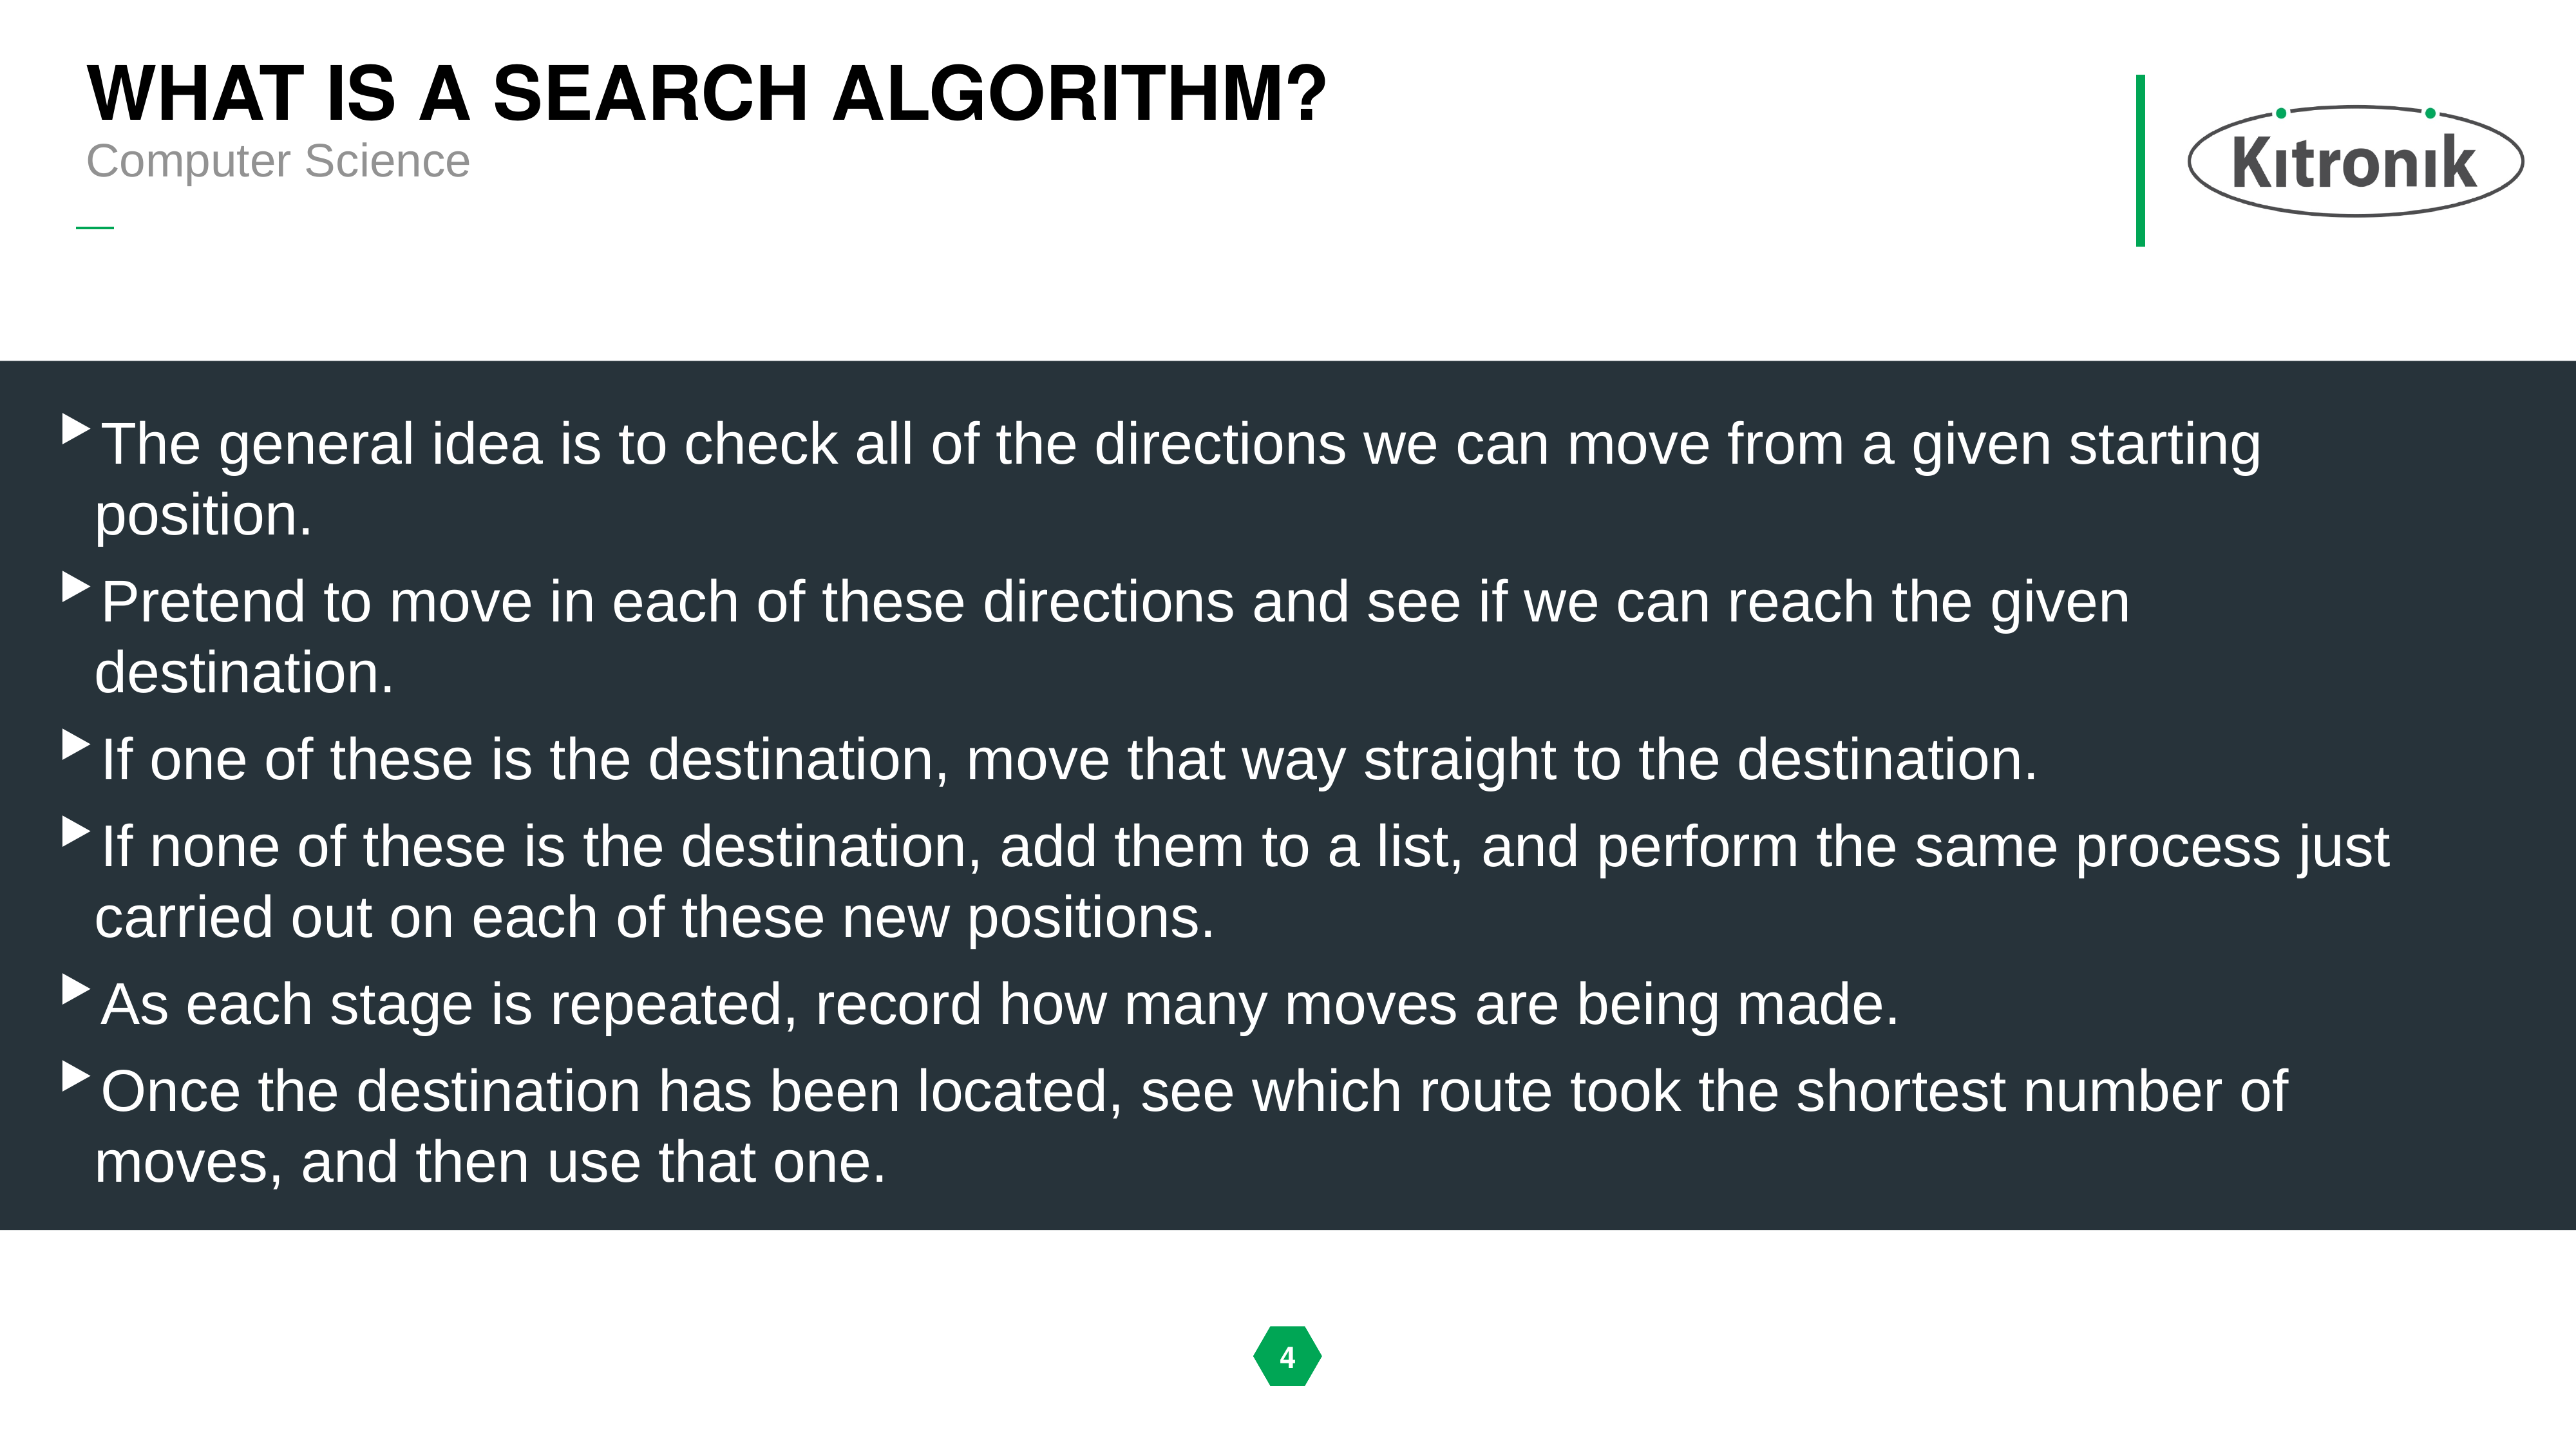

# What is a search algorithm?
Computer Science

The general idea is to check all of the directions we can move from a given starting position.
Pretend to move in each of these directions and see if we can reach the given destination.
If one of these is the destination, move that way straight to the destination.
If none of these is the destination, add them to a list, and perform the same process just carried out on each of these new positions.
As each stage is repeated, record how many moves are being made.
Once the destination has been located, see which route took the shortest number of moves, and then use that one.

4